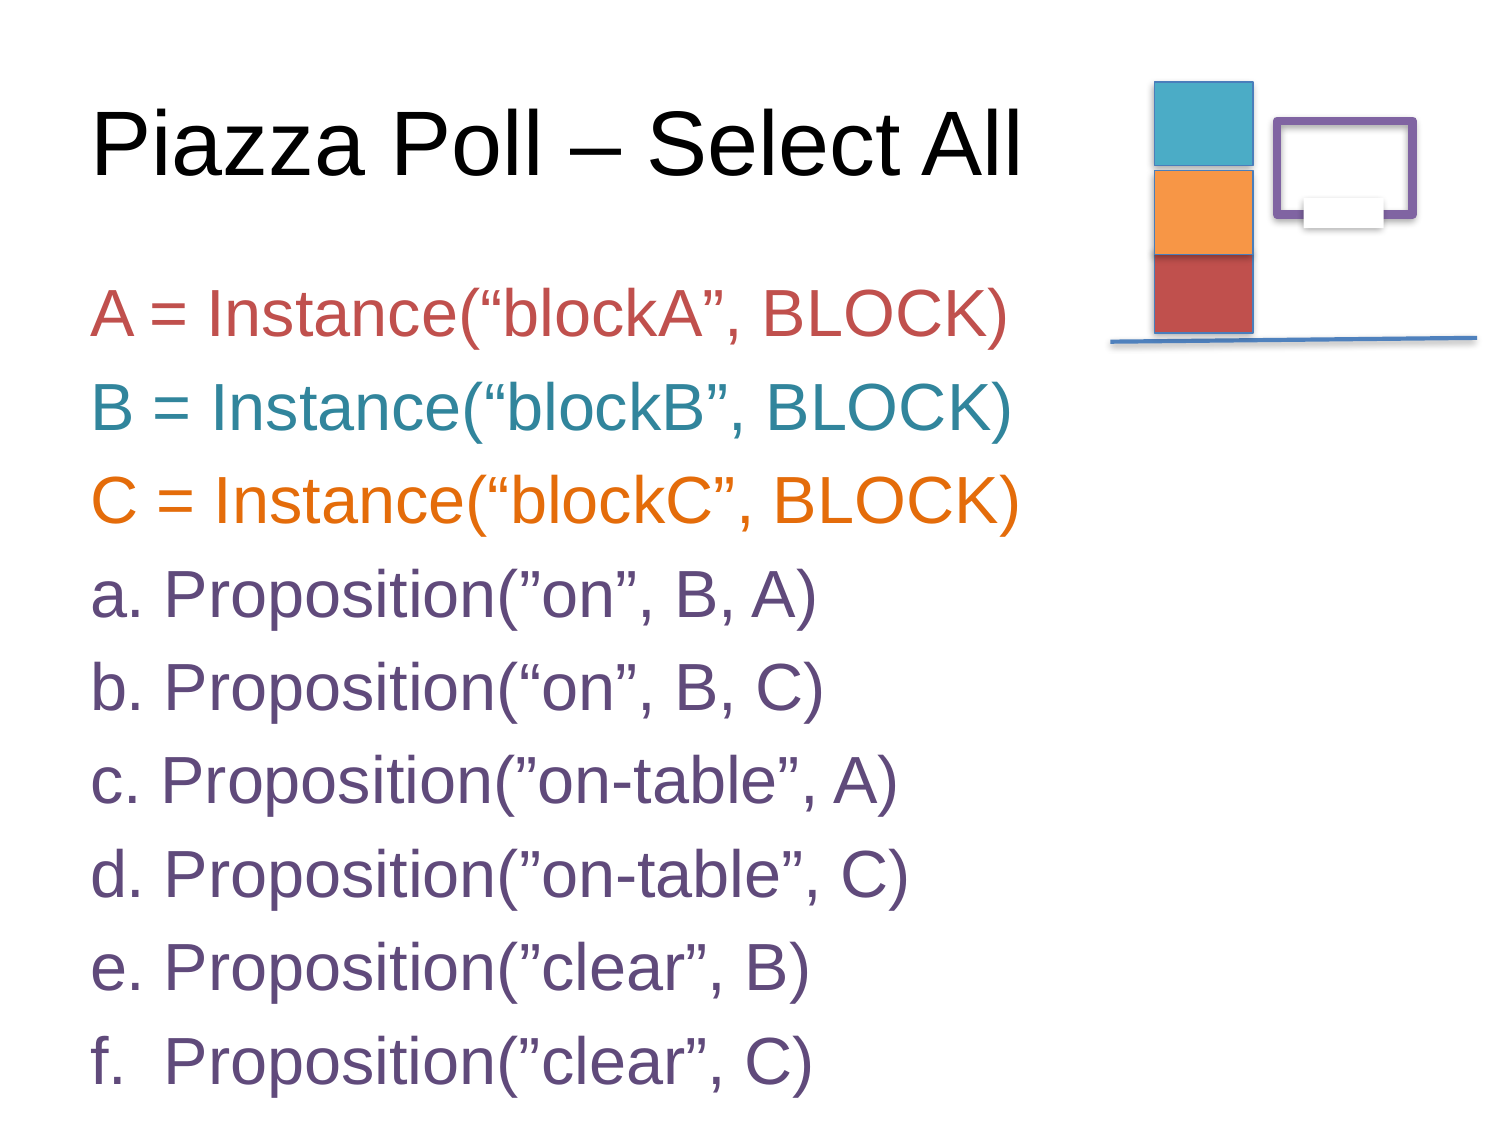

# Piazza Poll – Select All

A = Instance(“blockA”, BLOCK)
B = Instance(“blockB”, BLOCK)
C = Instance(“blockC”, BLOCK)
a. Proposition(”on”, B, A)
b. Proposition(“on”, B, C)
c. Proposition(”on-table”, A)
d. Proposition(”on-table”, C)
e. Proposition(”clear”, B)
f.  Proposition(”clear”, C)